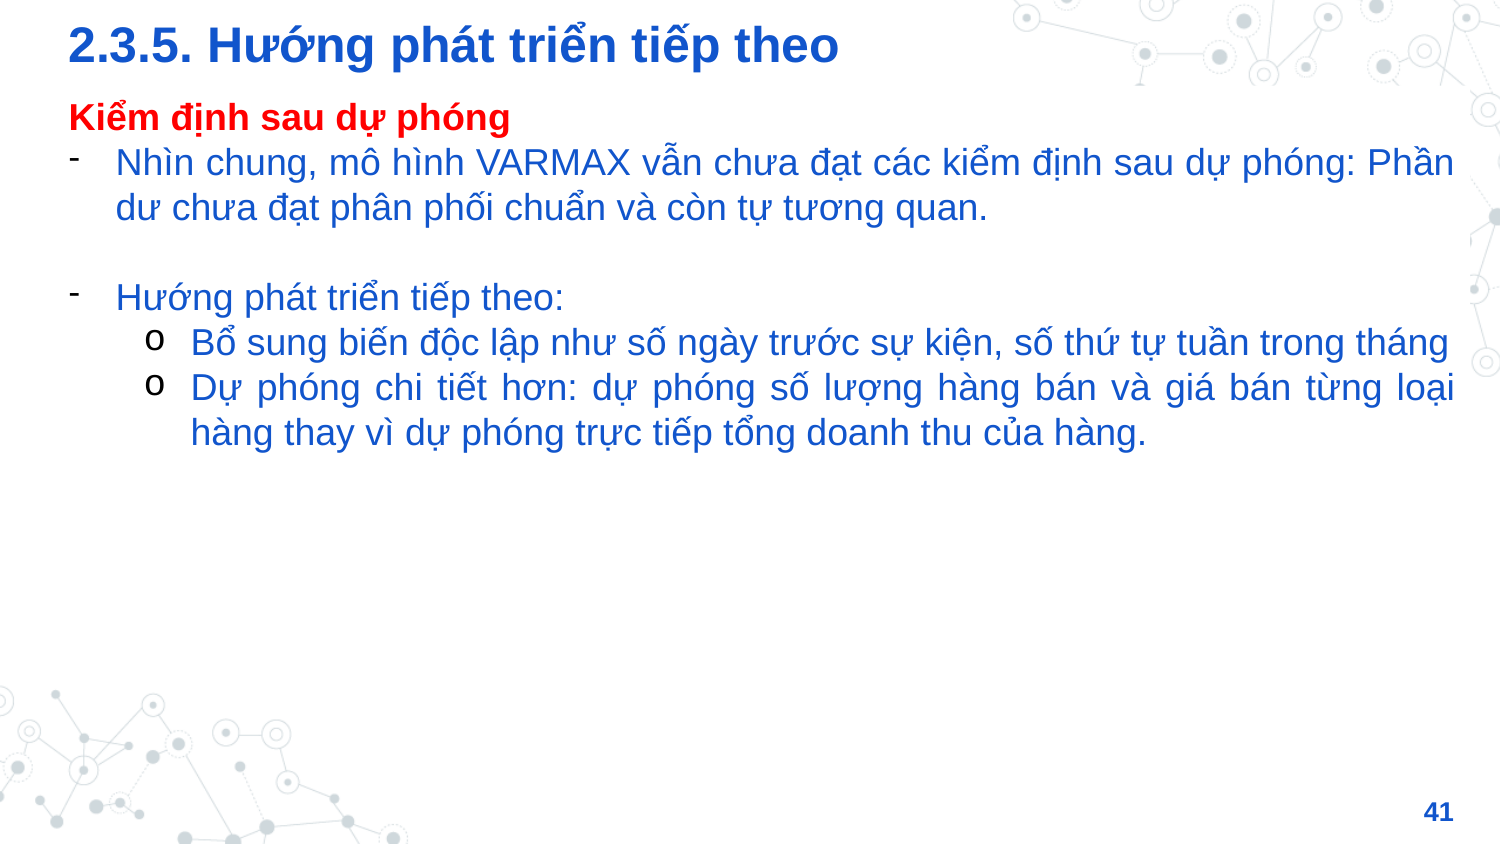

2.3.5. Hướng phát triển tiếp theo
Kiểm định sau dự phóng
Nhìn chung, mô hình VARMAX vẫn chưa đạt các kiểm định sau dự phóng: Phần dư chưa đạt phân phối chuẩn và còn tự tương quan.

Hướng phát triển tiếp theo:
Bổ sung biến độc lập như số ngày trước sự kiện, số thứ tự tuần trong tháng
Dự phóng chi tiết hơn: dự phóng số lượng hàng bán và giá bán từng loại hàng thay vì dự phóng trực tiếp tổng doanh thu của hàng.

41